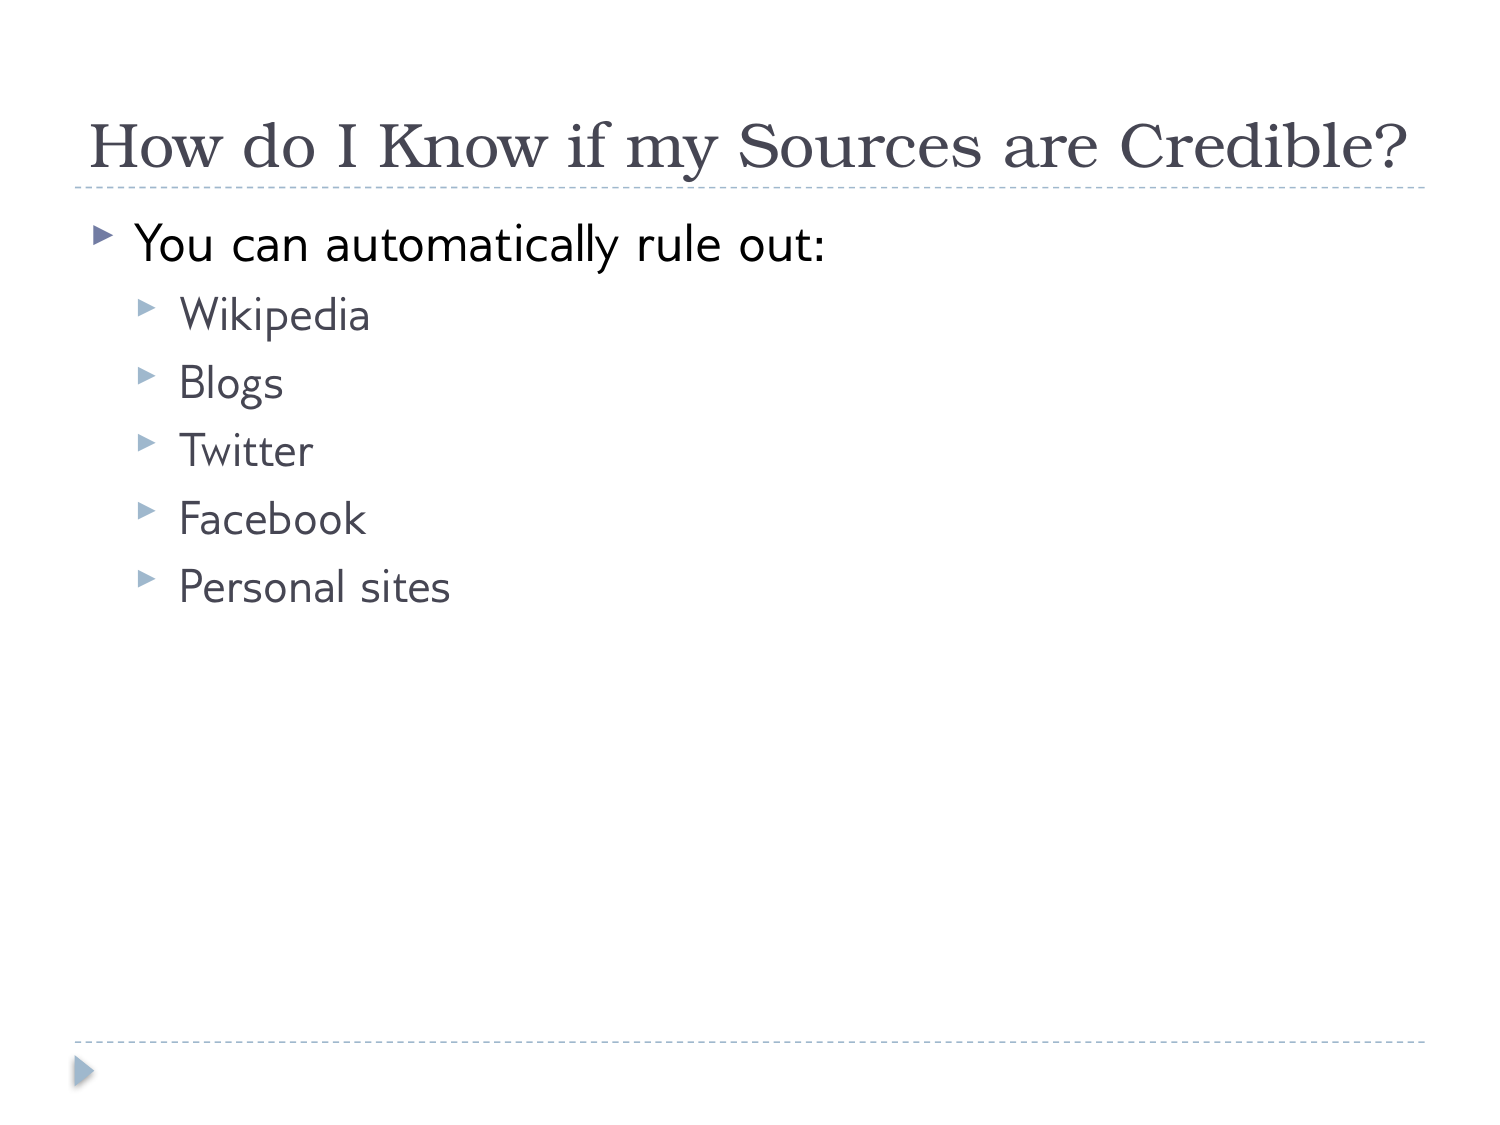

# How do I Know if my Sources are Credible?
You can automatically rule out:
Wikipedia
Blogs
Twitter
Facebook
Personal sites